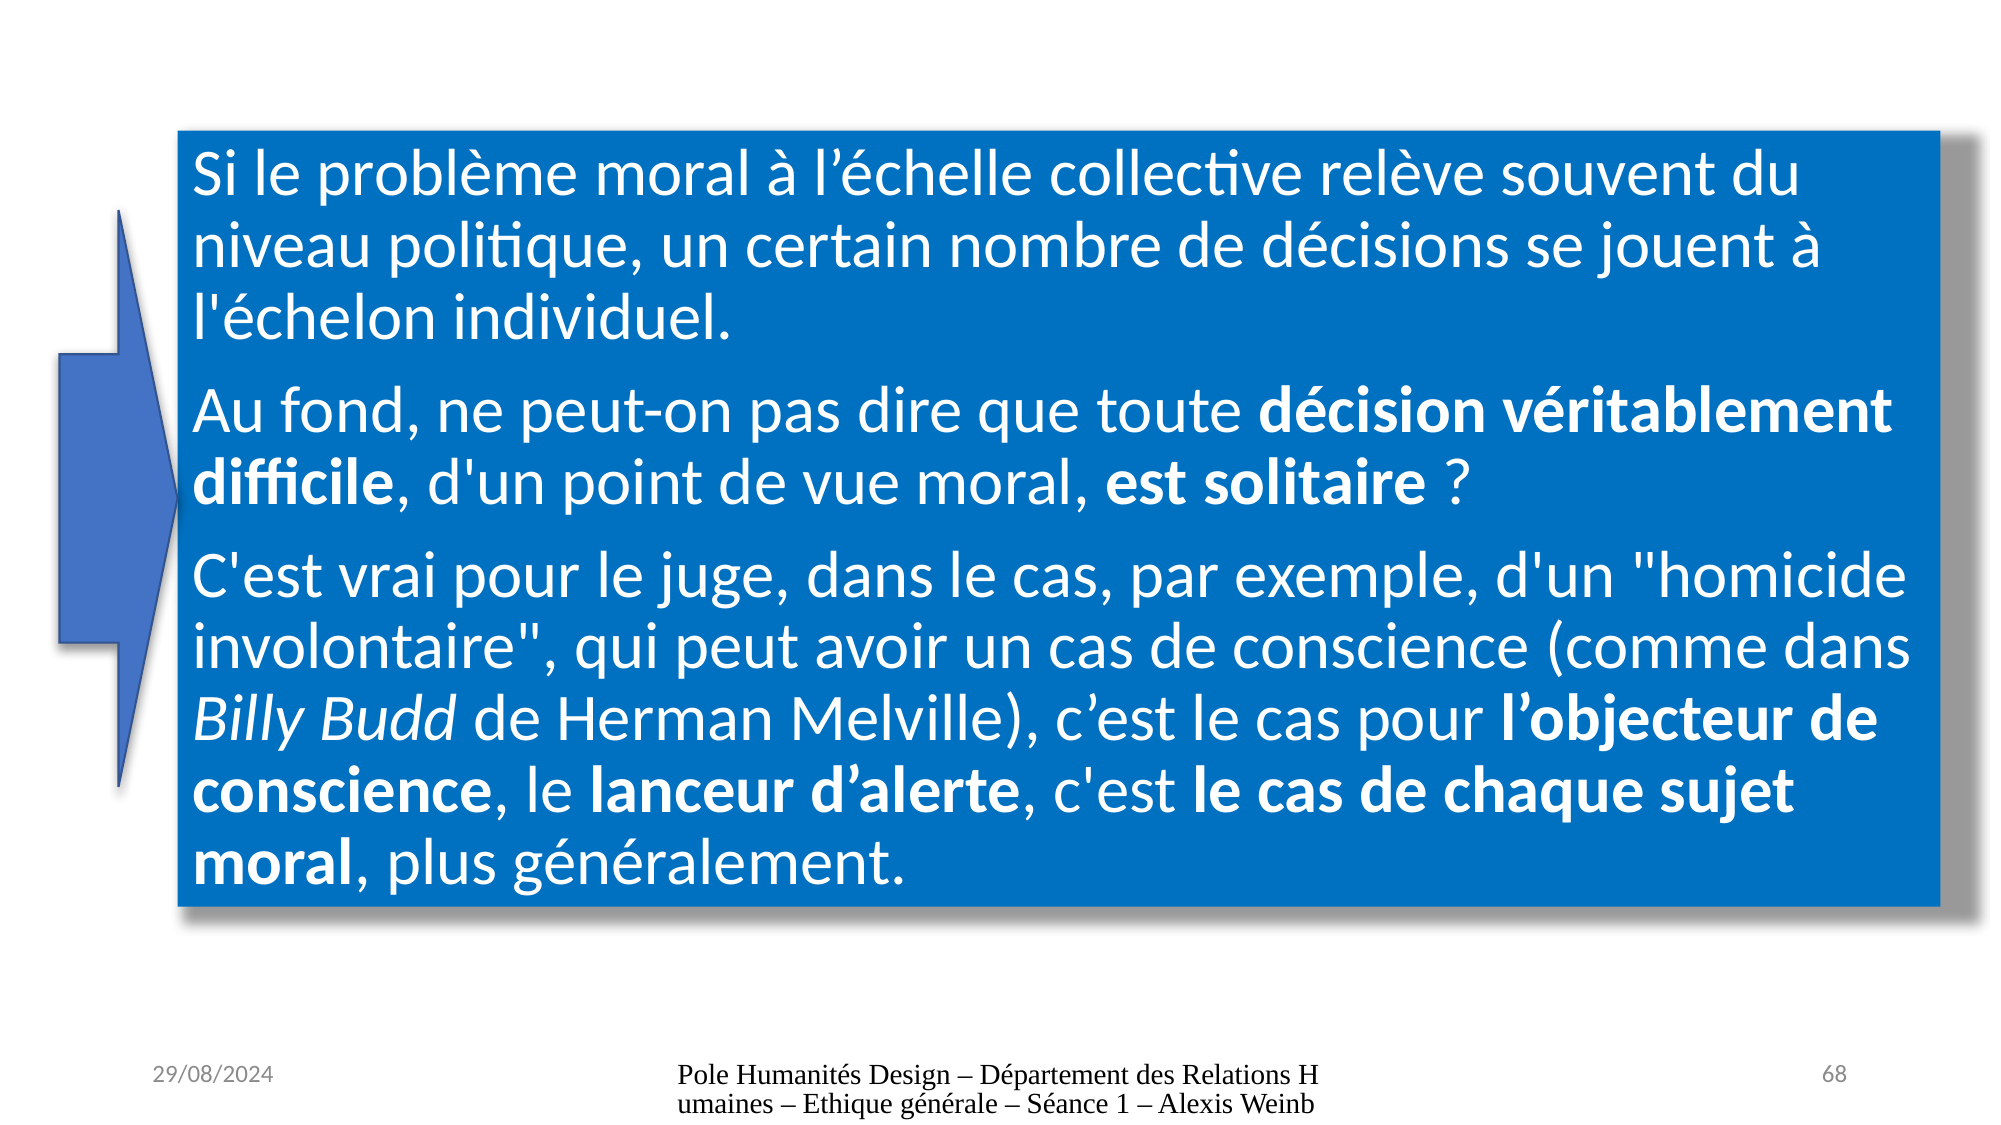

Si le problème moral à l’échelle collective relève souvent du niveau politique, un certain nombre de décisions se jouent à l'échelon individuel.
Au fond, ne peut-on pas dire que toute décision véritablement difficile, d'un point de vue moral, est solitaire ?
C'est vrai pour le juge, dans le cas, par exemple, d'un "homicide involontaire", qui peut avoir un cas de conscience (comme dans Billy Budd de Herman Melville), c’est le cas pour l’objecteur de conscience, le lanceur d’alerte, c'est le cas de chaque sujet moral, plus généralement.

29/08/2024
Pole Humanités Design – Département des Relations Humaines – Ethique générale – Séance 1 – Alexis Weinberg
68